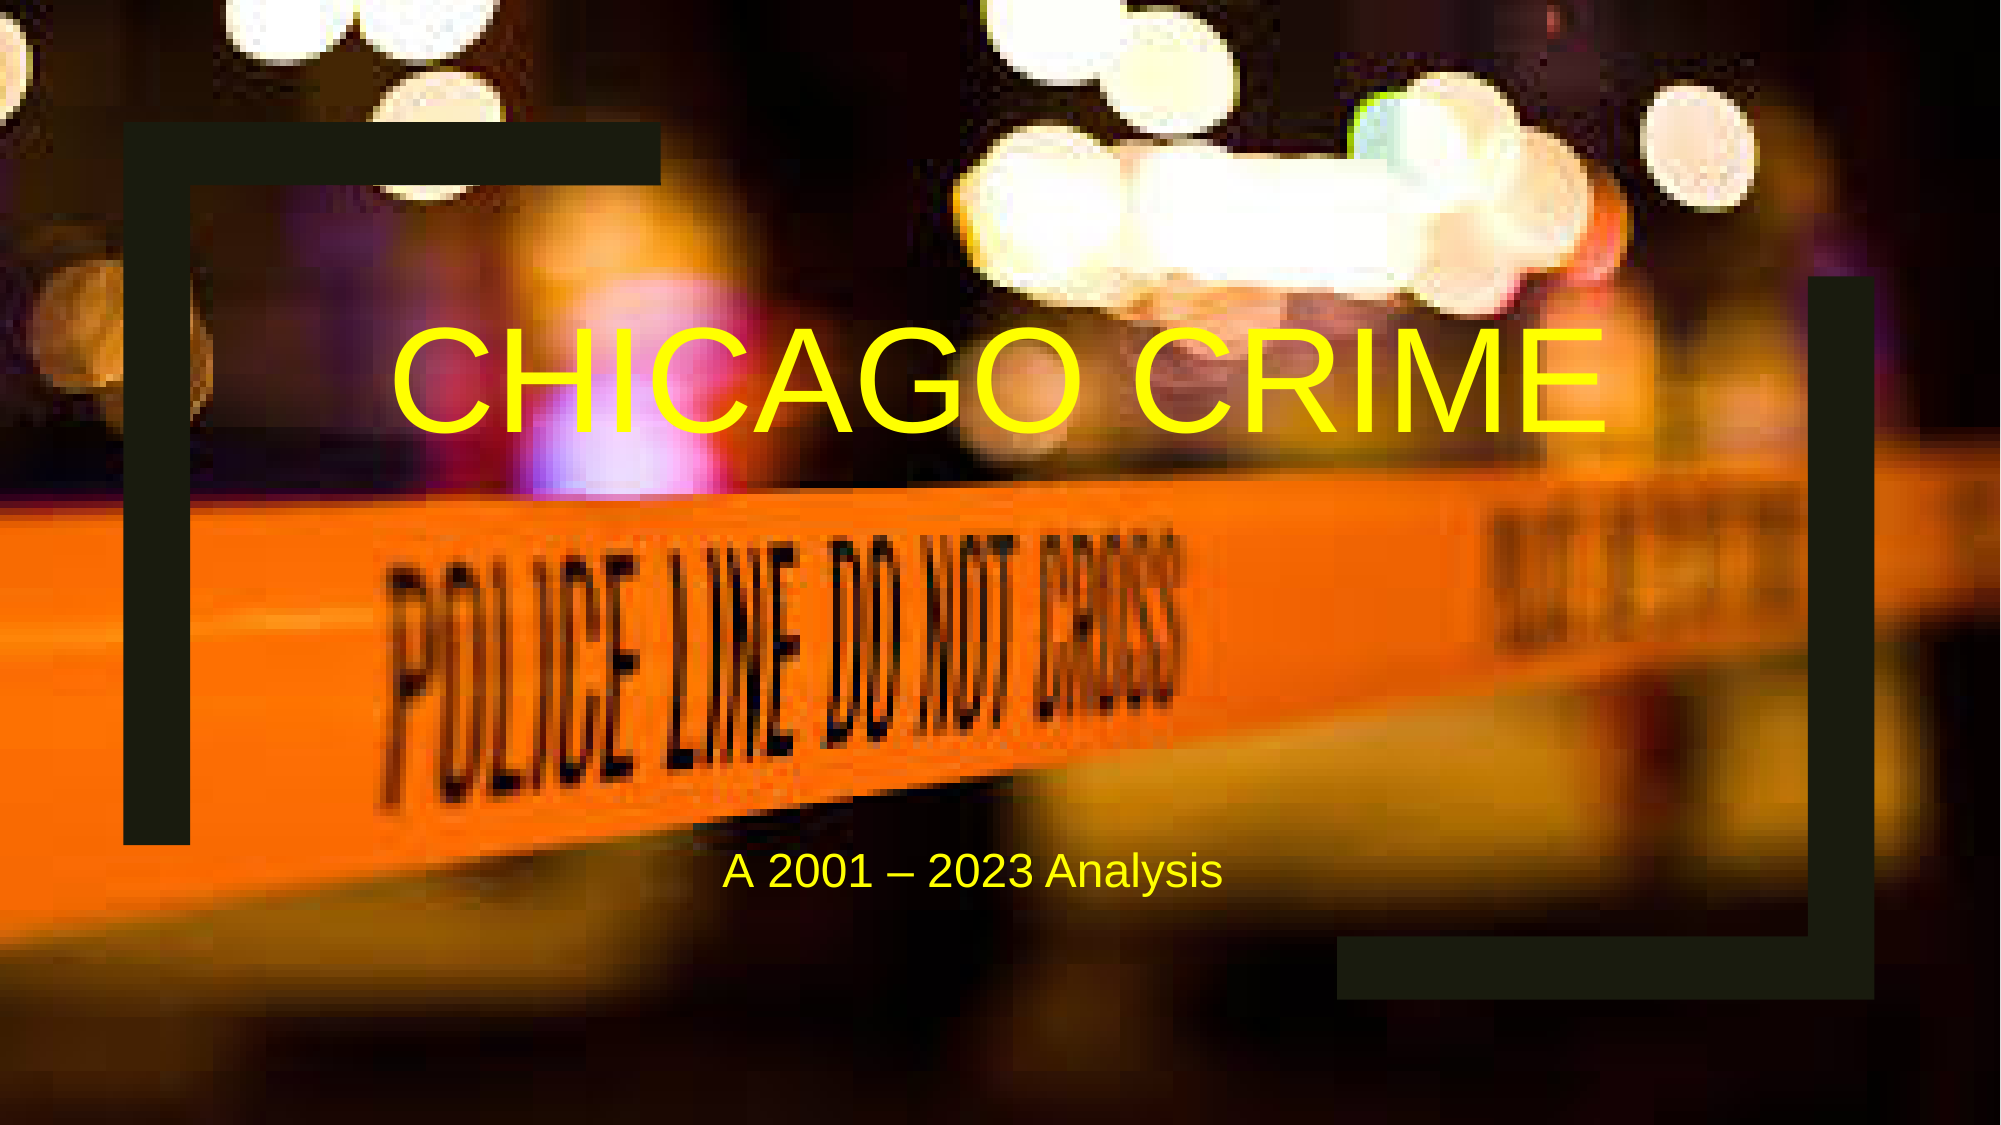

# Chicago crime
A 2001 – 2023 Analysis